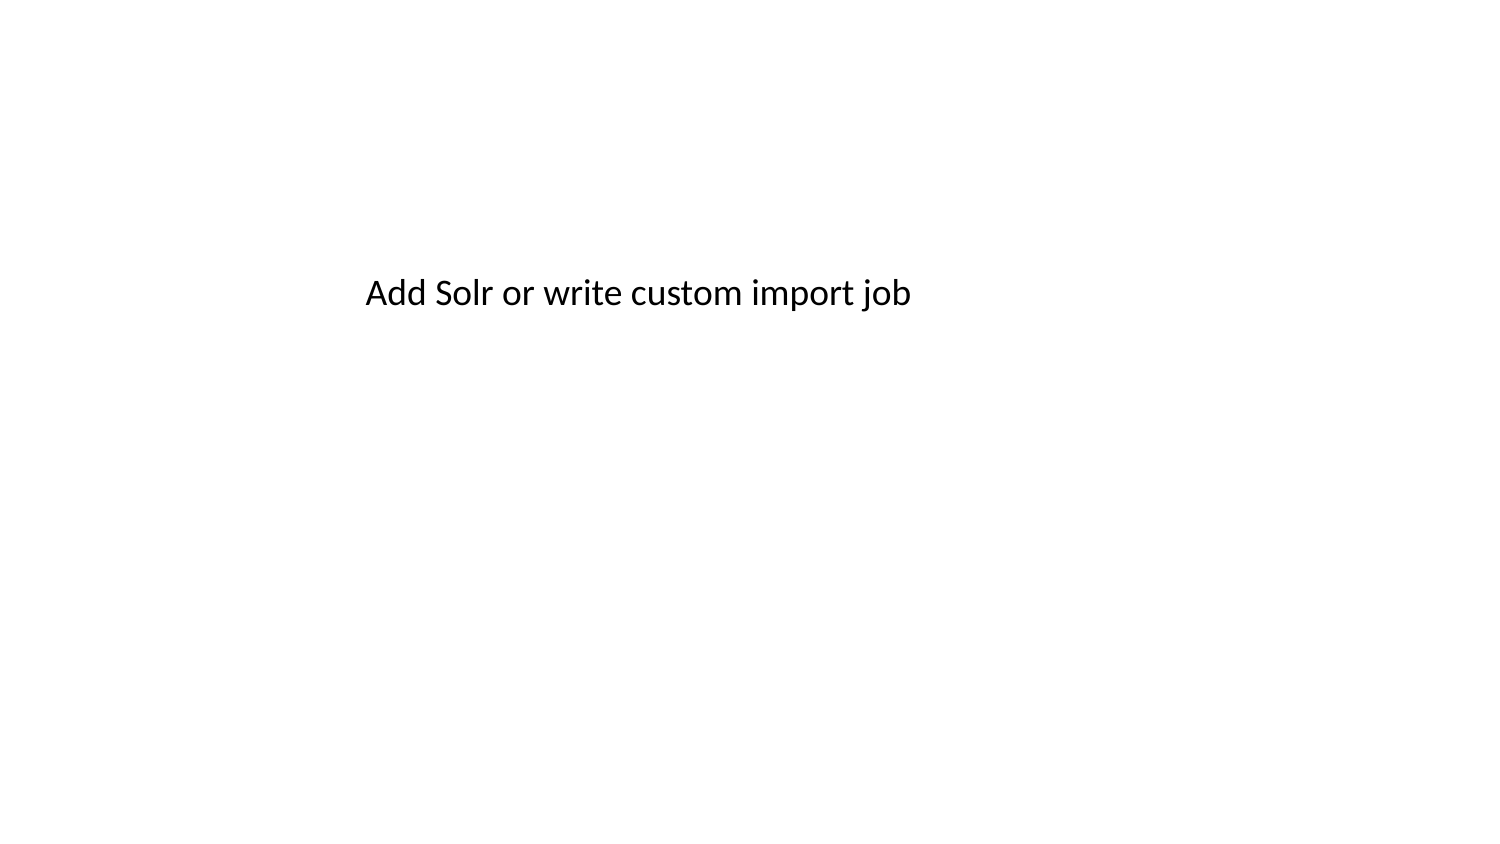

Add Solr or write custom import job